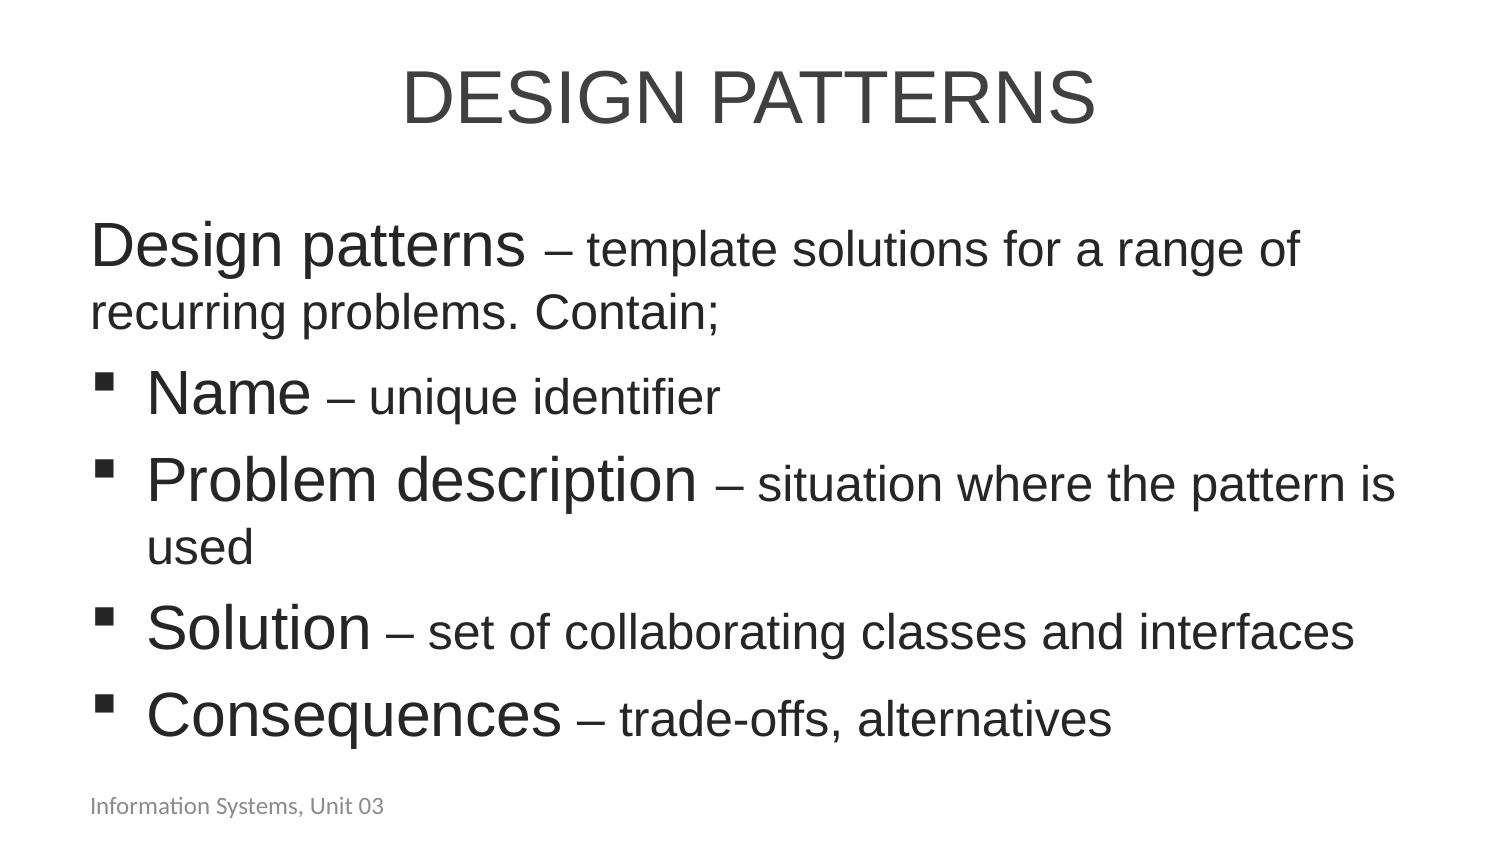

# Design patterns
Design patterns – template solutions for a range of recurring problems. Contain;
Name – unique identifier
Problem description – situation where the pattern is used
Solution – set of collaborating classes and interfaces
Consequences – trade-offs, alternatives
Information Systems, Unit 03
137